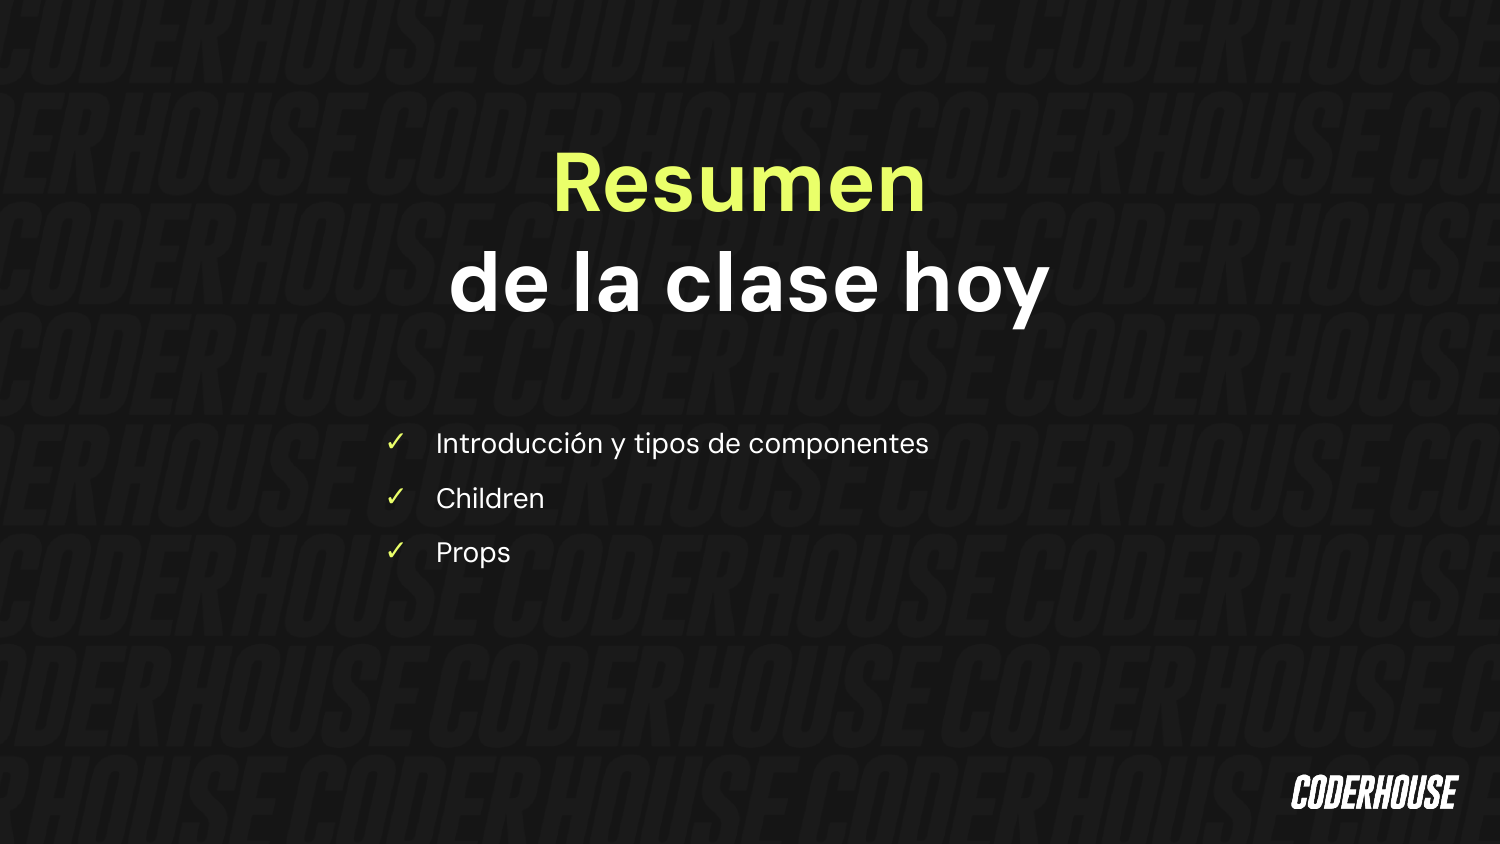

Resumen
de la clase hoy
Introducción y tipos de componentes
Children
Props